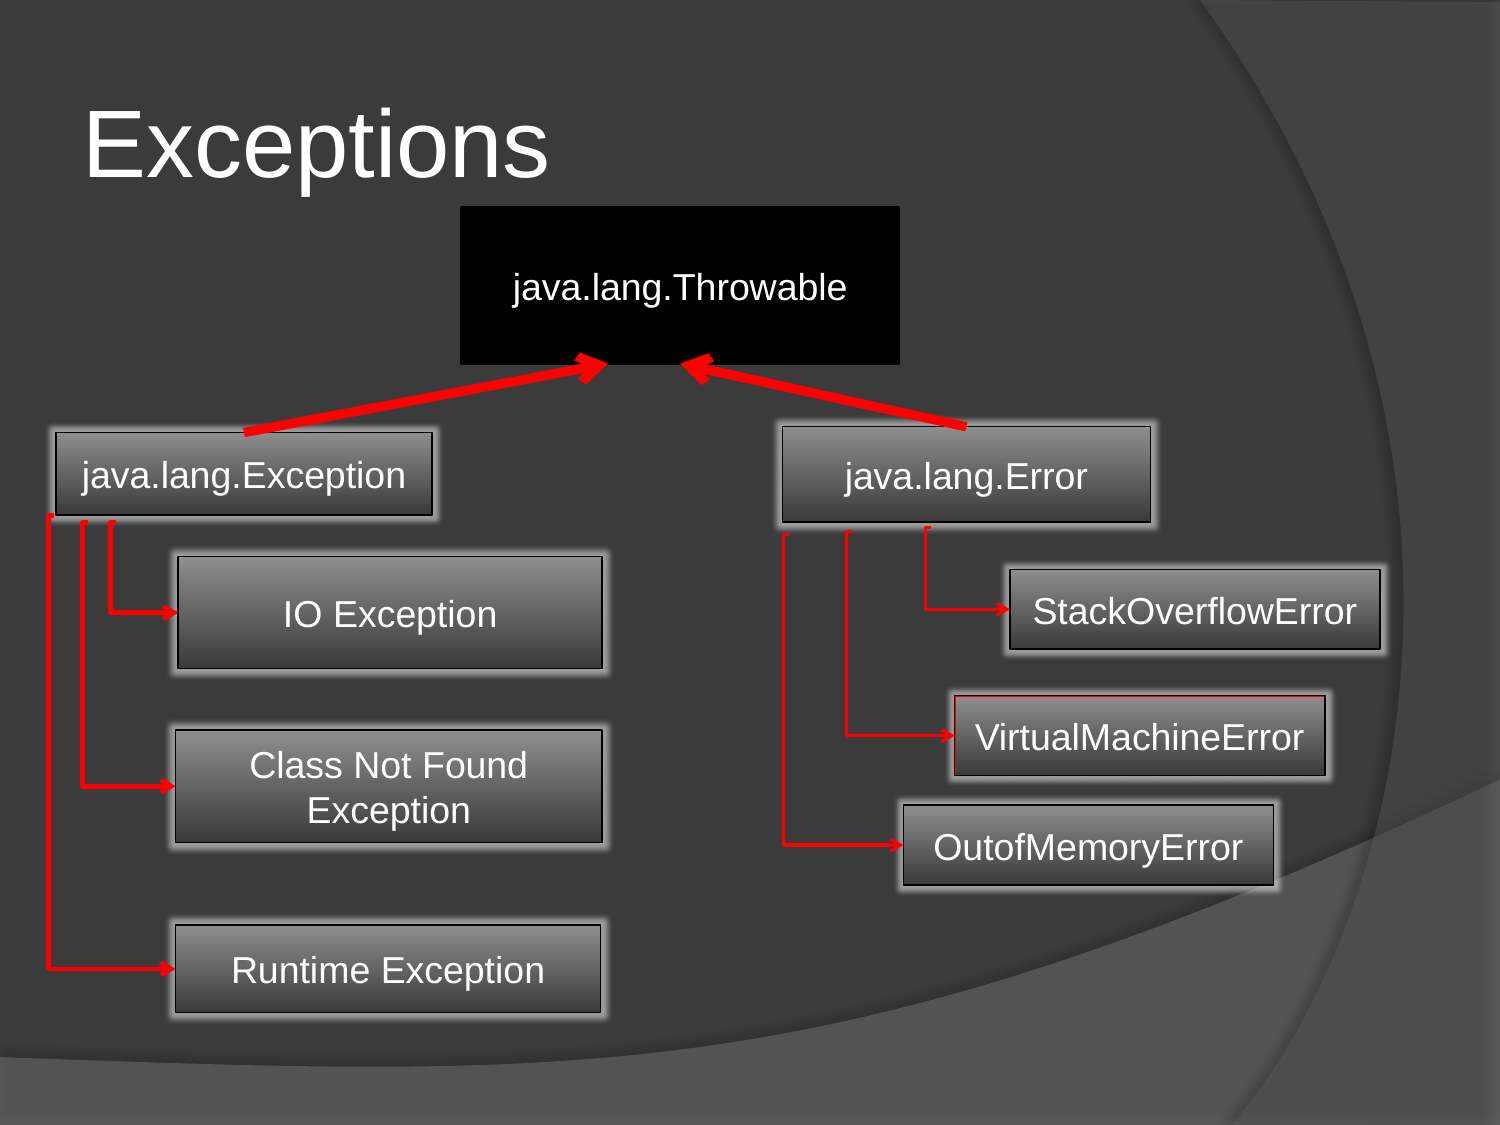

# Exceptions
java.lang.Throwable
java.lang.Error
java.lang.Exception
IO Exception
StackOverflowError
VirtualMachineError
Class Not Found Exception
OutofMemoryError
Runtime Exception